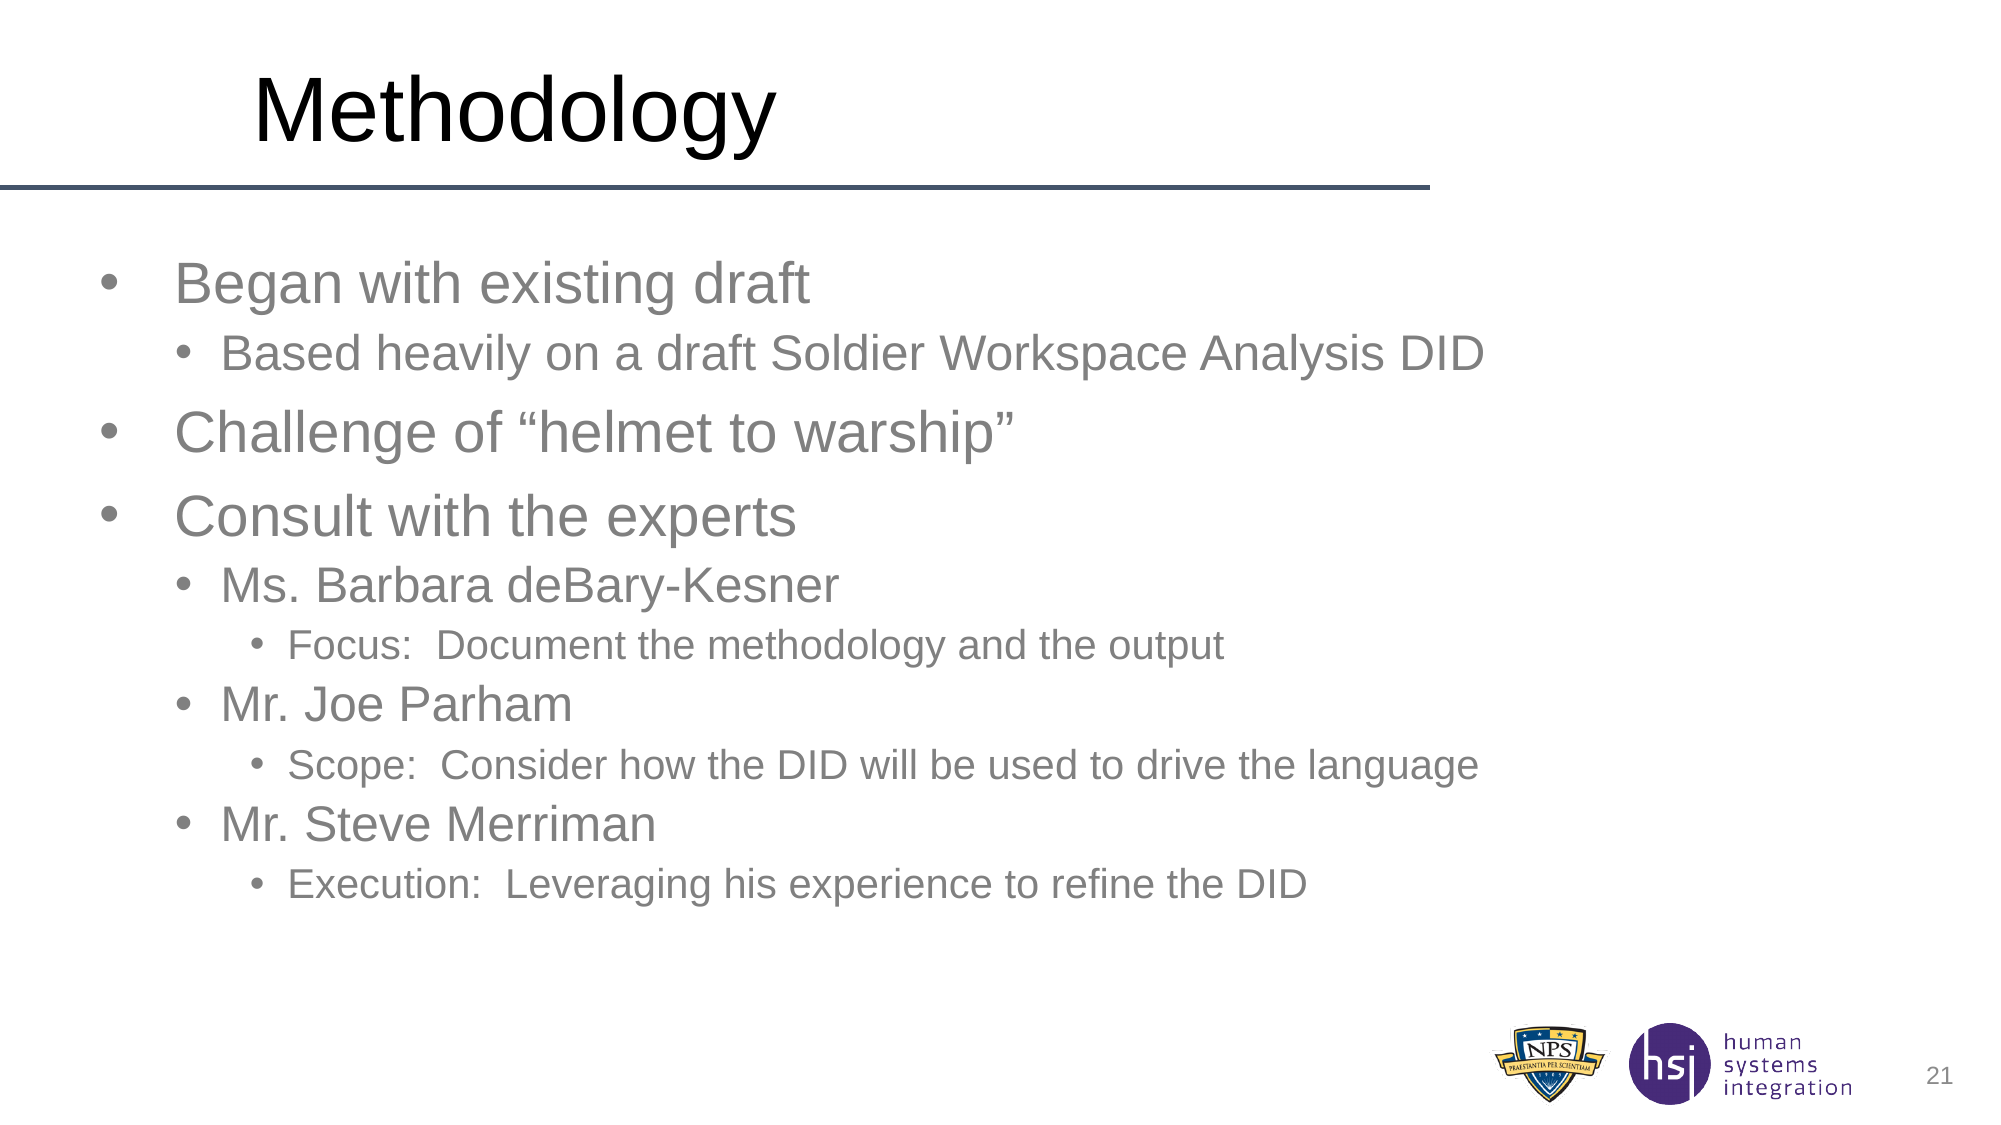

# Methodology
Began with existing draft
  Based heavily on a draft Soldier Workspace Analysis DID
Challenge of “helmet to warship”
Consult with the experts
  Ms. Barbara deBary-Kesner
  Focus:  Document the methodology and the output
  Mr. Joe Parham
  Scope:  Consider how the DID will be used to drive the language
  Mr. Steve Merriman
  Execution:  Leveraging his experience to refine the DID

21